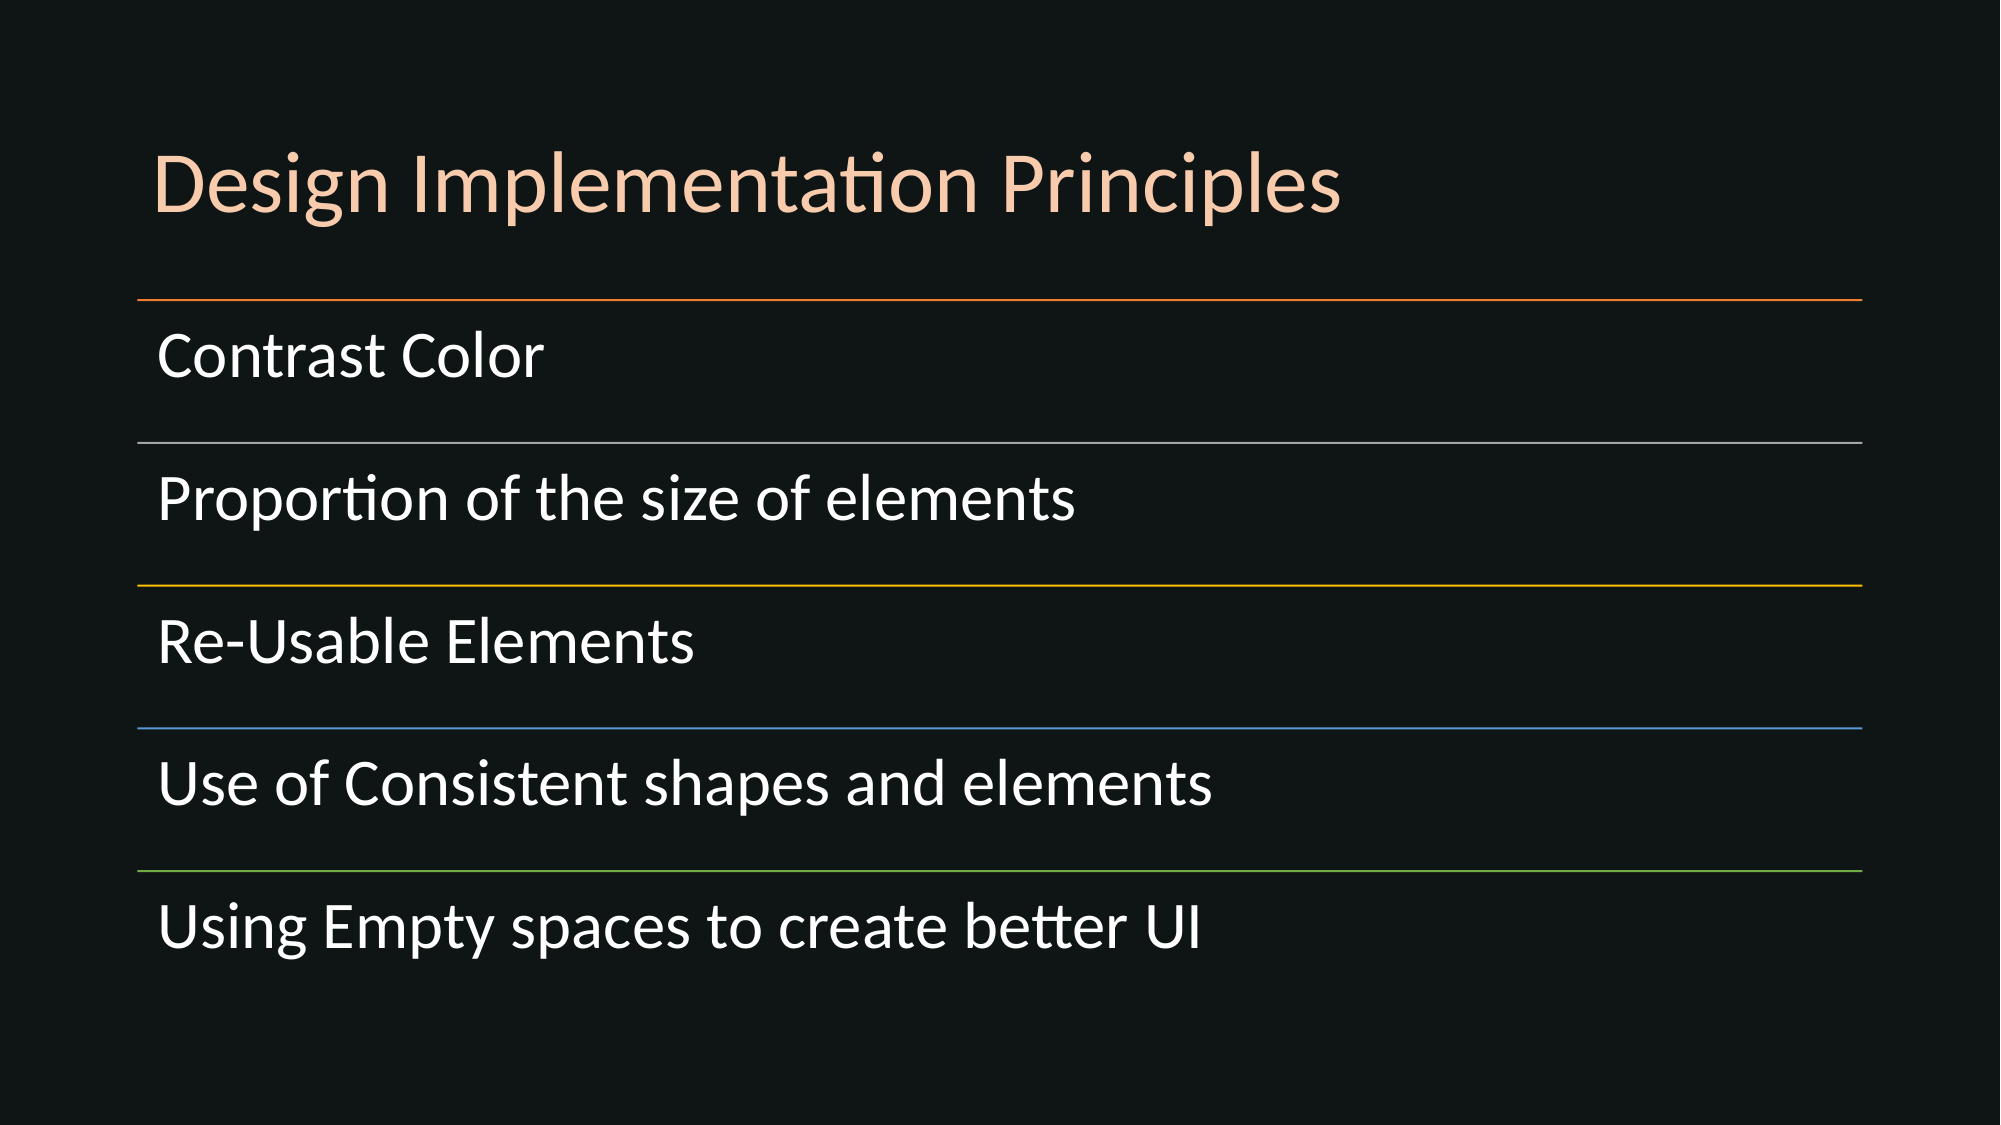

# Design Implementation Principles
Contrast Color
Proportion of the size of elements
Re-Usable Elements
Use of Consistent shapes and elements
Using Empty spaces to create better UI